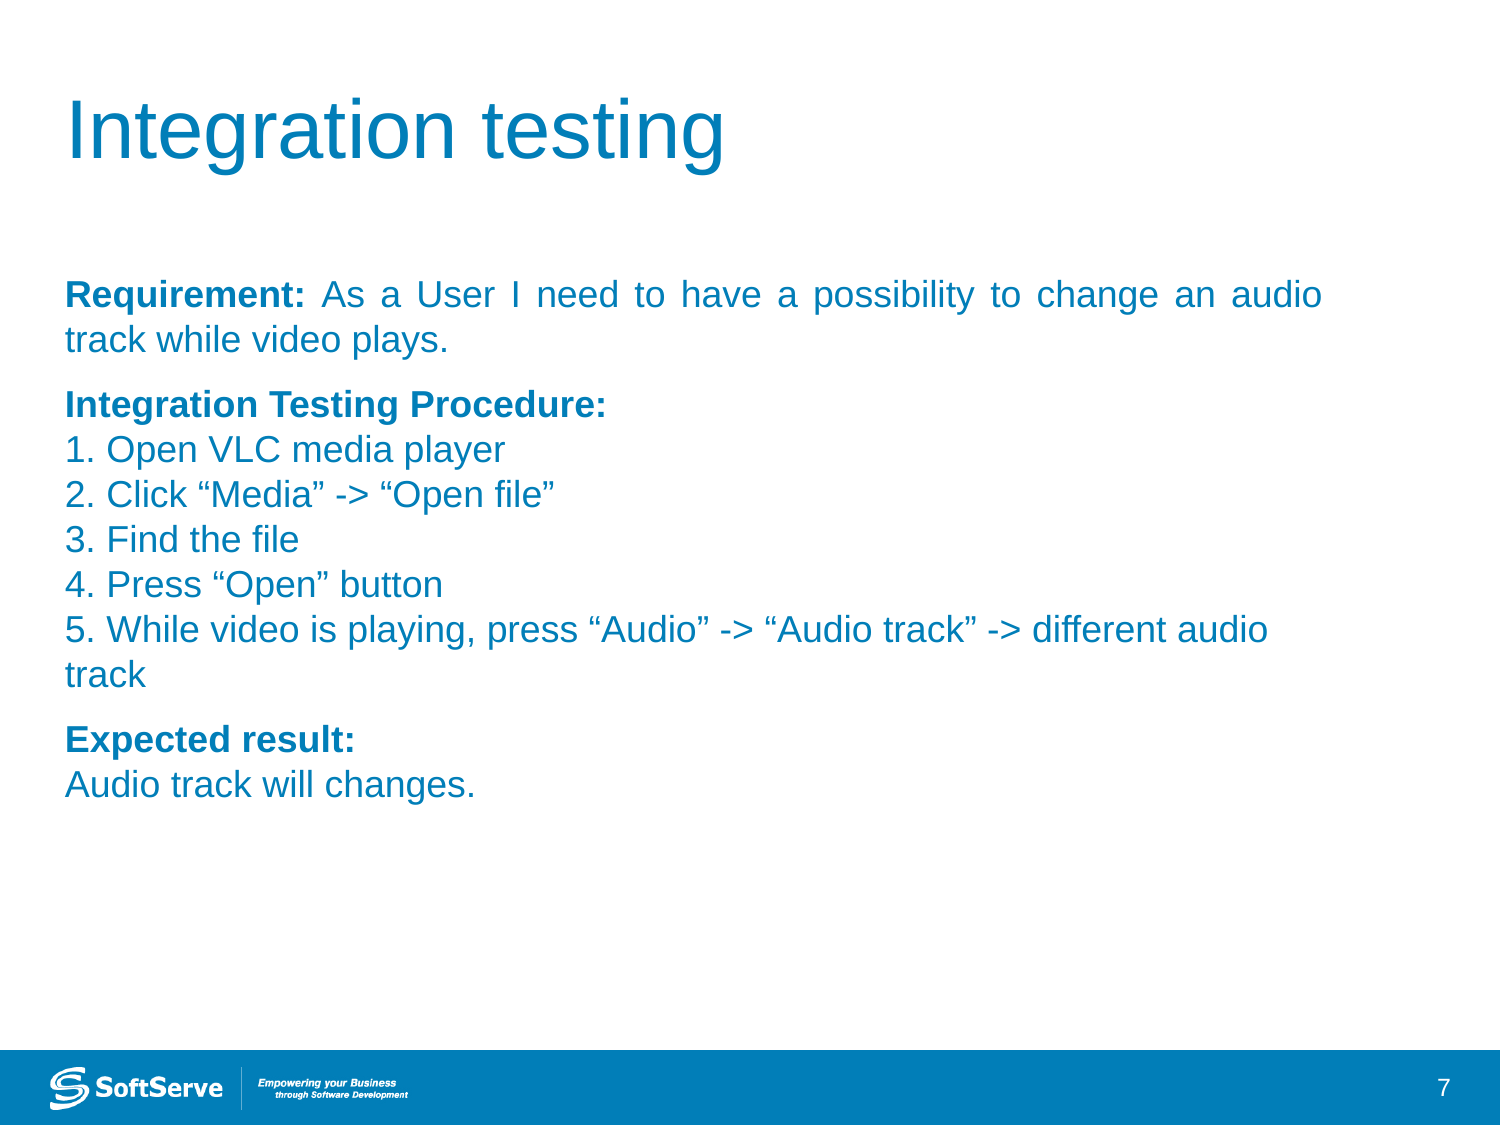

Integration testing
Requirement: As a User I need to have a possibility to change an audio track while video plays.

Integration Testing Procedure:
1. Open VLC media player
2. Click “Media” -> “Open file”
3. Find the file
4. Press “Open” button
5. While video is playing, press “Audio” -> “Audio track” -> different audio track

Expected result:
Audio track will changes.

7